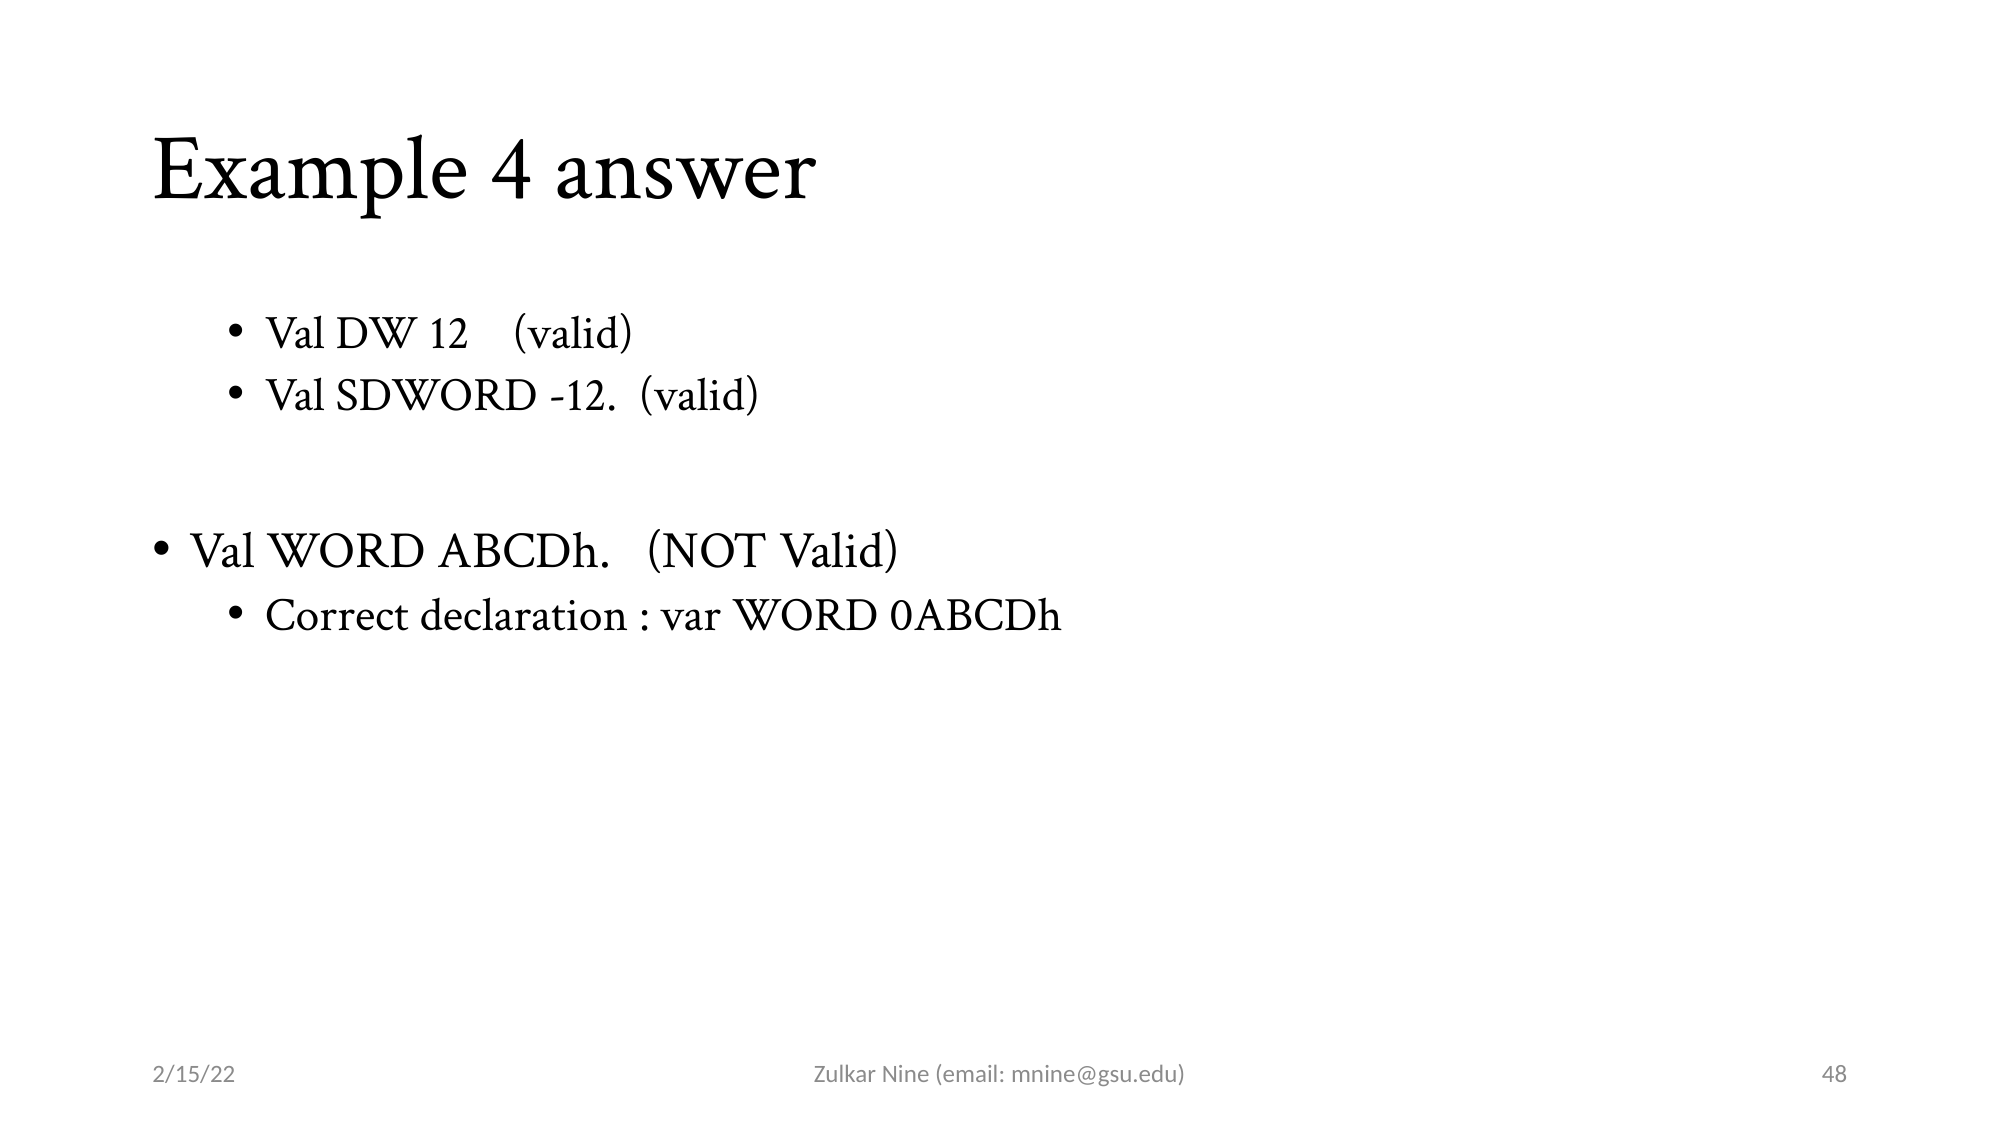

# Example 4 answer
Val DW 12    (valid)
Val SDWORD -12.  (valid)

Val WORD ABCDh.   (NOT Valid)
Correct declaration : var WORD 0ABCDh

2/15/22
Zulkar Nine (email: mnine@gsu.edu)
48